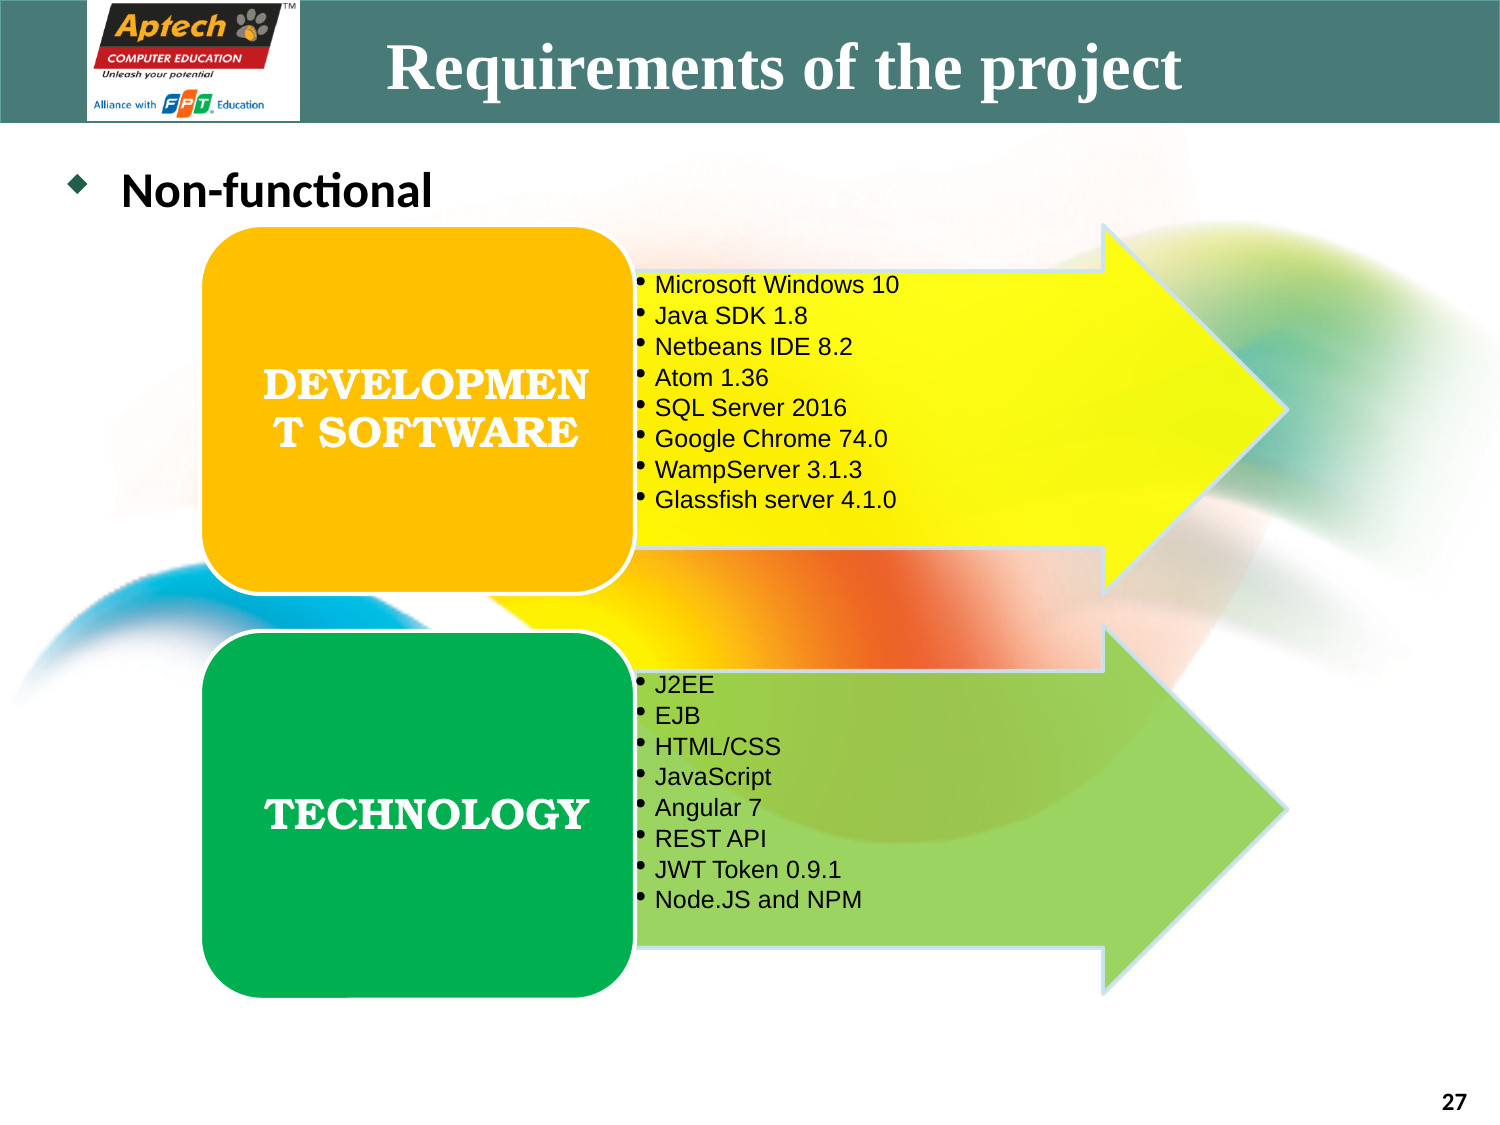

# Requirements of the project
Non-functional

Microsoft Windows 10
Java SDK 1.8
Netbeans IDE 8.2
Atom 1.36
SQL Server 2016
Google Chrome 74.0
WampServer 3.1.3
Glassfish server 4.1.0
DEVELOPMENT SOFTWARE
J2EE
EJB
HTML/CSS
JavaScript
Angular 7
REST API
JWT Token 0.9.1
Node.JS and NPM
TECHNOLOGY
27